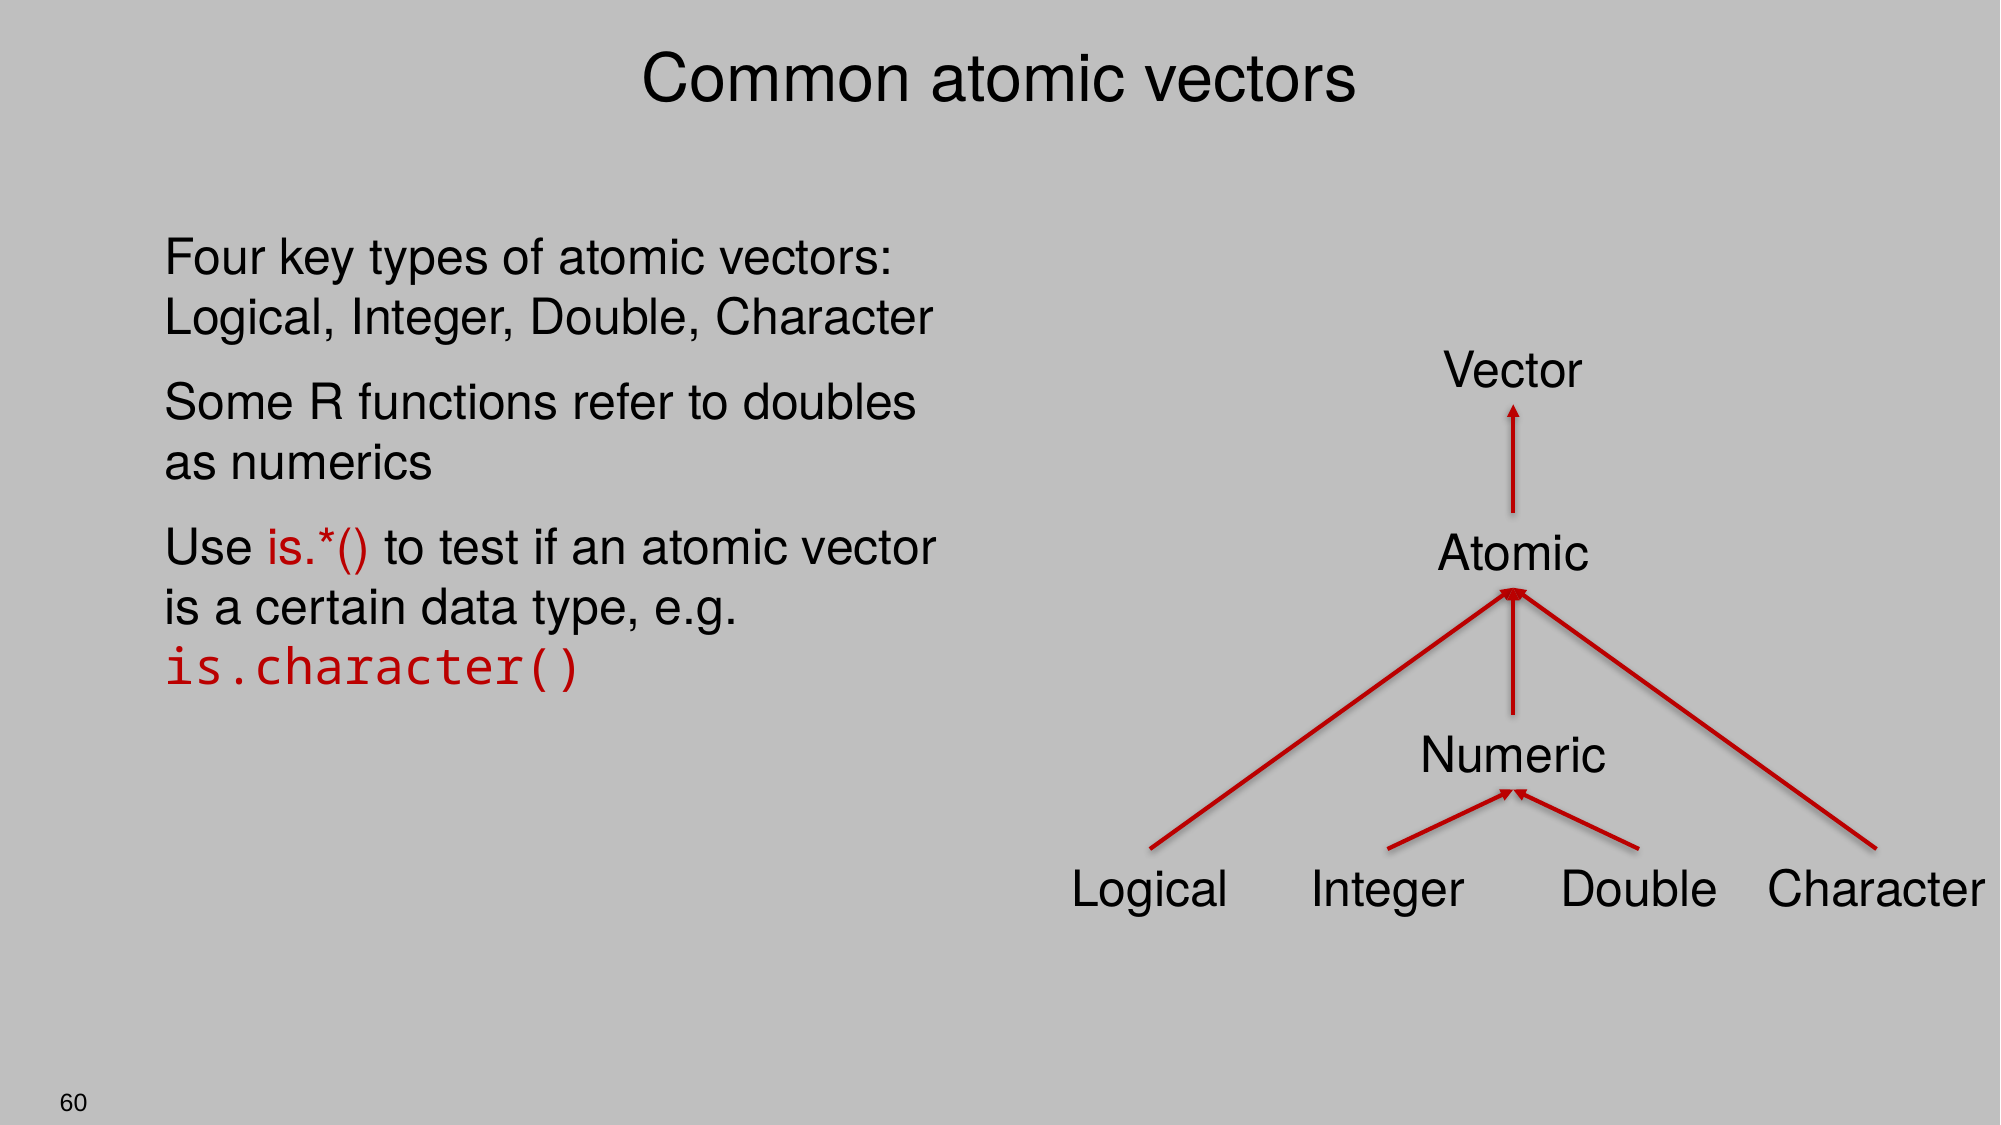

# Common atomic vectors
Four key types of atomic vectors: Logical, Integer, Double, Character
Some R functions refer to doubles as numerics
Use is.*() to test if an atomic vector is a certain data type, e.g. is.character()

Vector
Atomic
Numeric
Logical
Character
Integer
Double